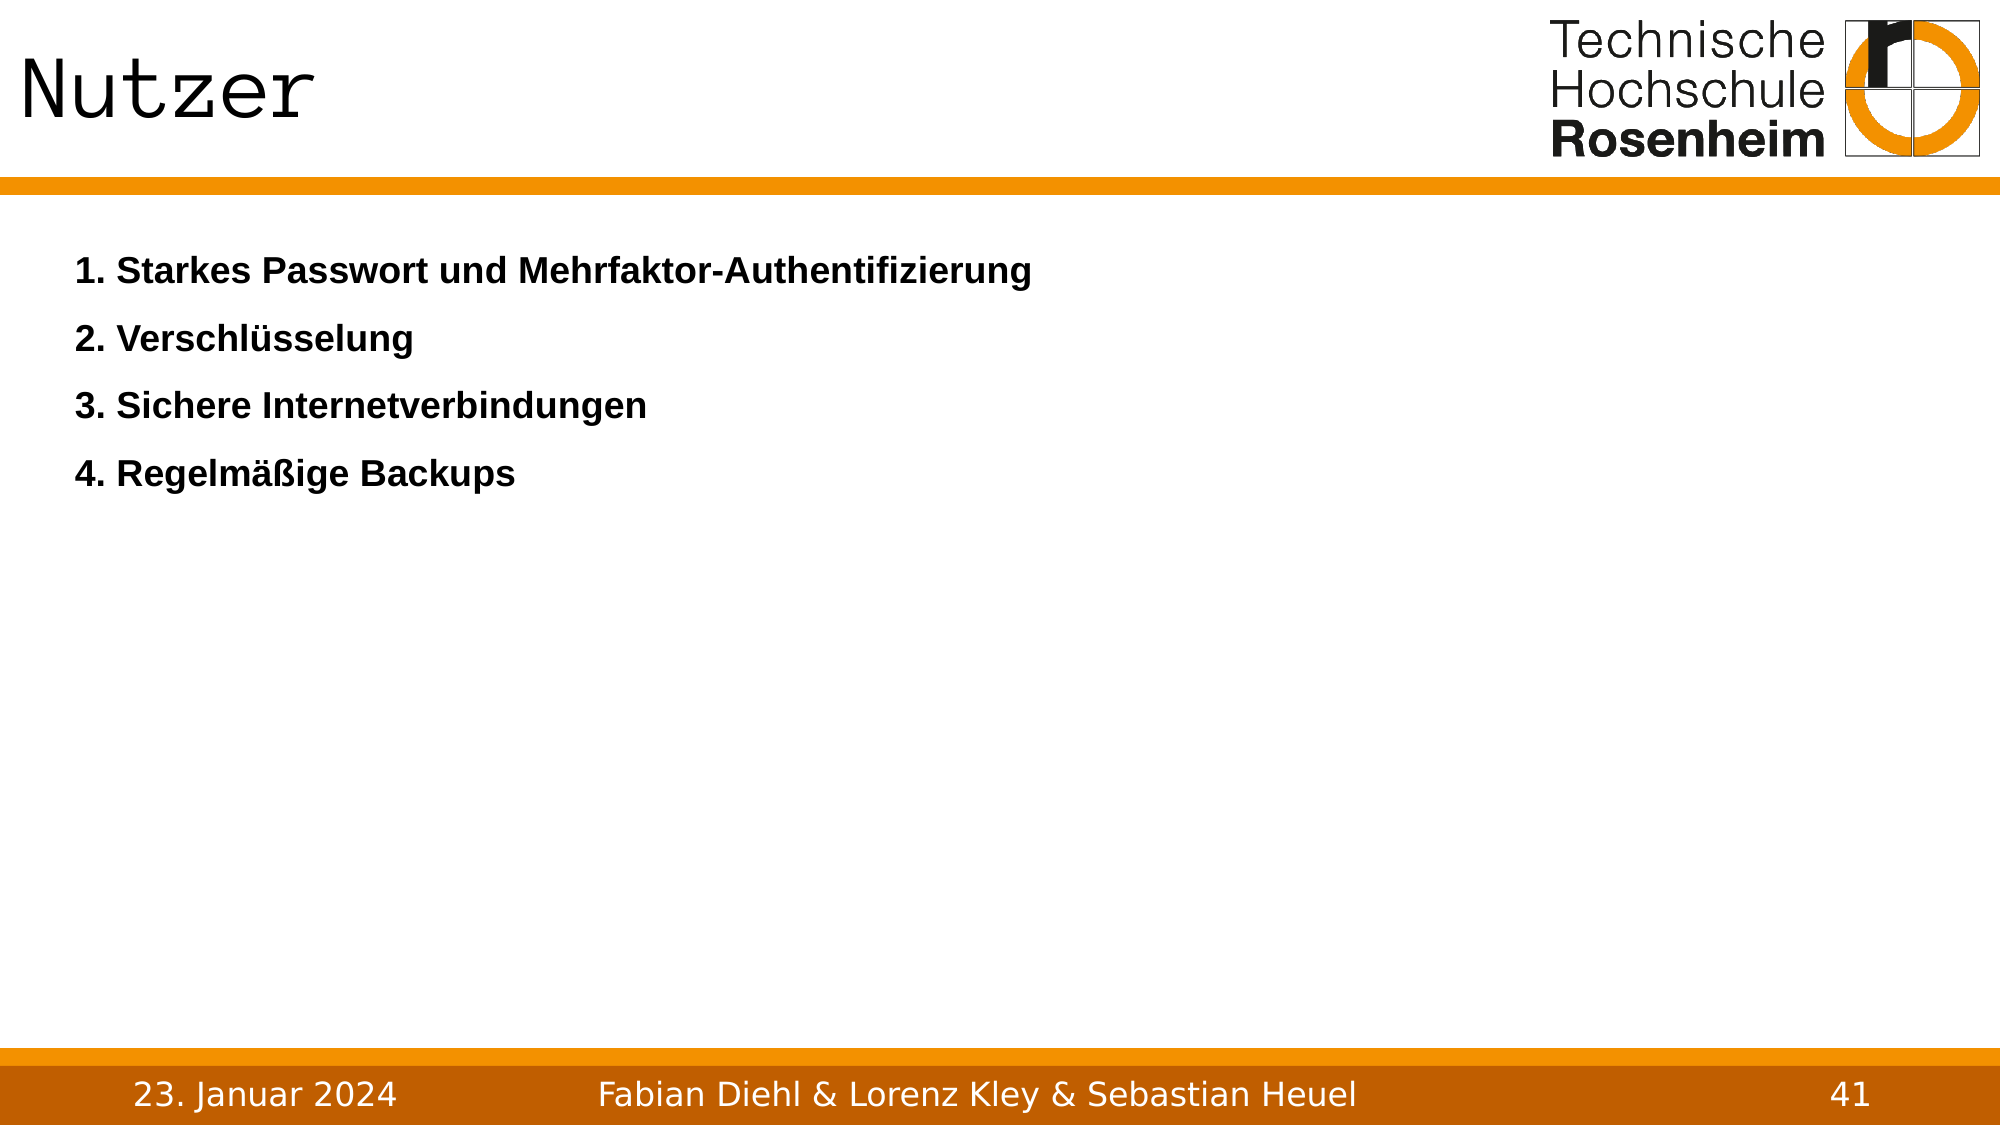

# Nutzer
 Starkes Passwort und Mehrfaktor-Authentifizierung
 Verschlüsselung
 Sichere Internetverbindungen
 Regelmäßige Backups
23. Januar 2024
Fabian Diehl & Lorenz Kley & Sebastian Heuel
41